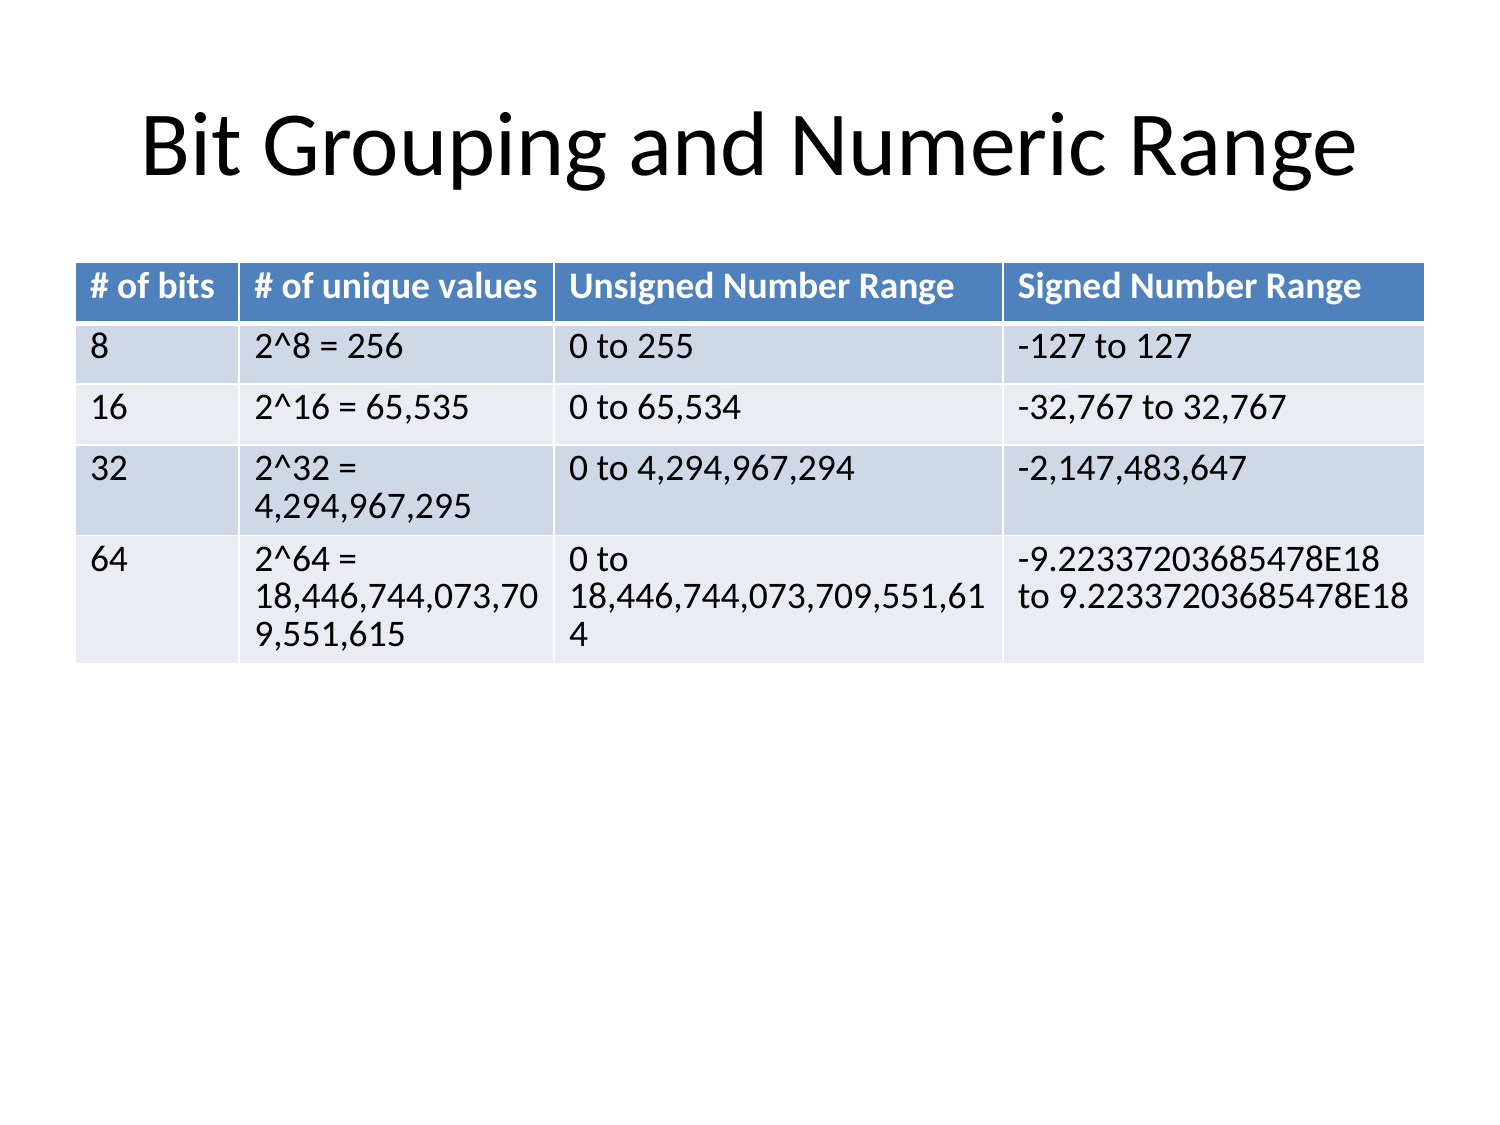

# Bit Grouping and Numeric Range
| # of bits | # of unique values | Unsigned Number Range | Signed Number Range |
| --- | --- | --- | --- |
| 8 | 2^8 = 256 | 0 to 255 | -127 to 127 |
| 16 | 2^16 = 65,535 | 0 to 65,534 | -32,767 to 32,767 |
| 32 | 2^32 = 4,294,967,295 | 0 to 4,294,967,294 | -2,147,483,647 |
| 64 | 2^64 = 18,446,744,073,709,551,615 | 0 to 18,446,744,073,709,551,614 | -9.22337203685478E18 to 9.22337203685478E18 |